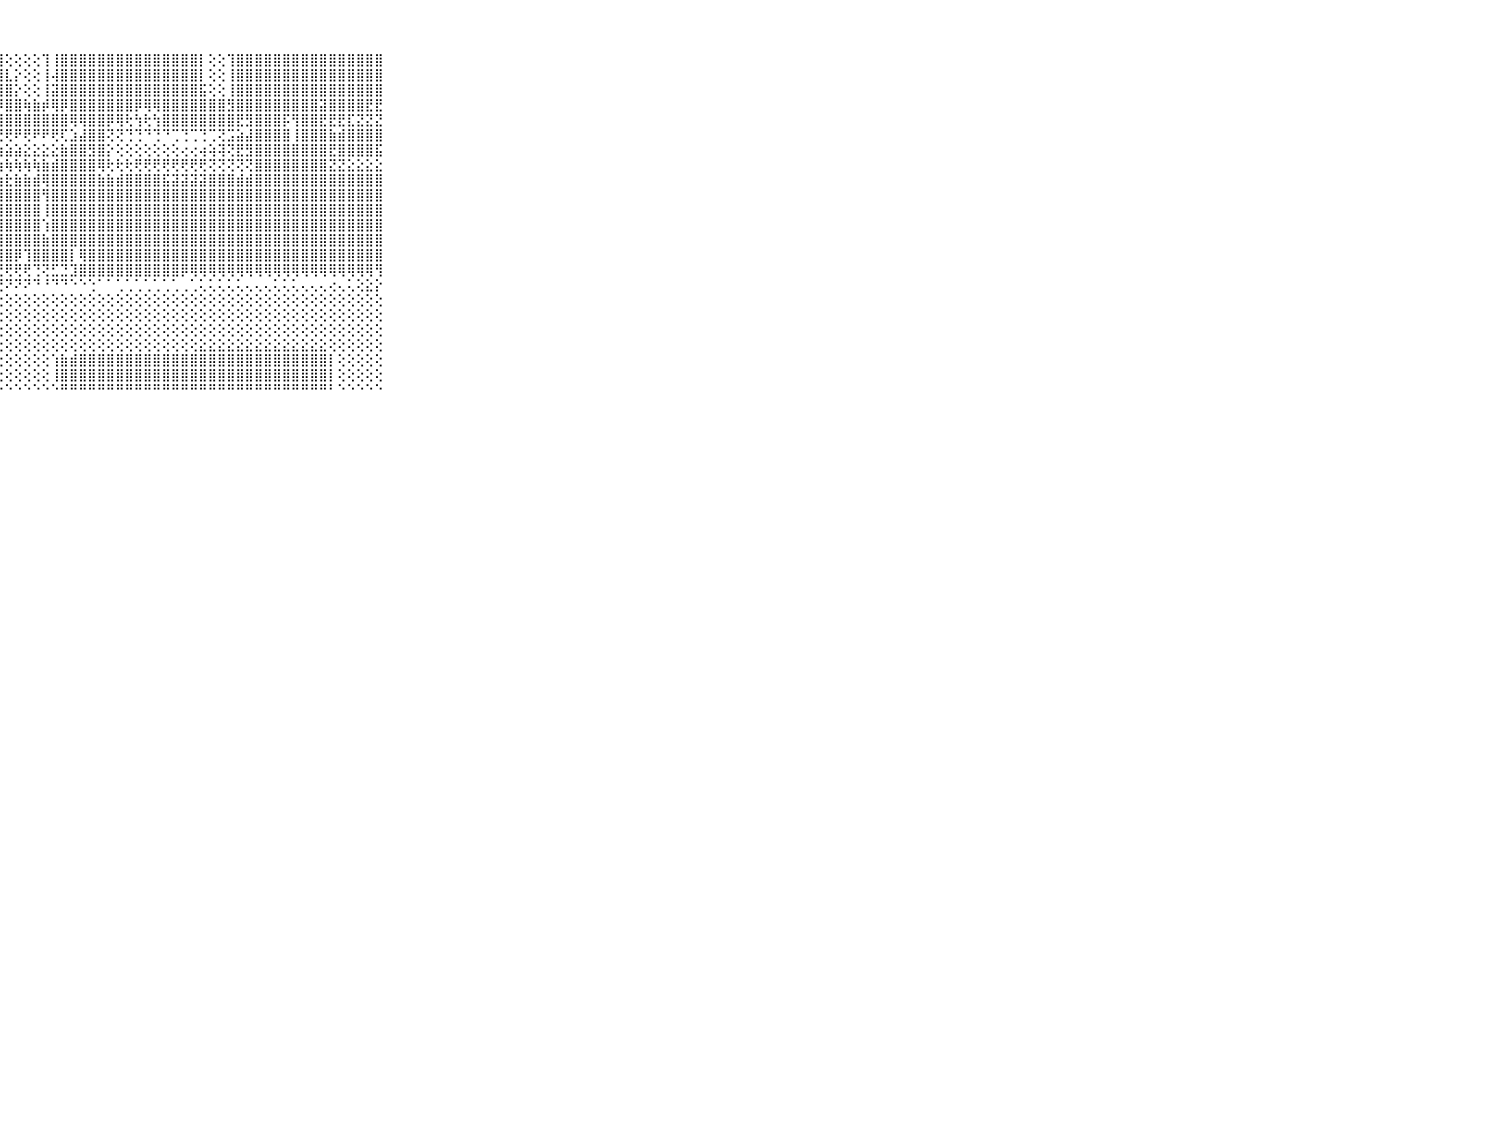

⠀⠀⠀⠀⠀⠀⠀⠀⠀⠀⠀⢕⢕⢻⣿⣿⣿⣿⣿⣿⣿⣿⣿⣿⣿⣿⣿⣿⢕⢕⢕⢕⢹⢸⣿⣿⣿⣿⣿⣿⣿⣿⣿⣿⣿⣿⣿⣿⣿⡇⢕⢕⢹⣿⣿⣿⣿⣿⣿⣿⣿⣿⣿⣿⣿⣿⣿⣿⣿⠀⠀⠀⠀⠀⠀⠀⠀⠀⠀⠀⠀
⠀⠀⠀⠀⠀⠀⠀⠀⠀⠀⠀⢕⢕⢸⣿⣿⣿⣿⣿⣿⣿⣿⣿⣿⣿⣿⣿⣿⣇⡕⢕⢕⢸⢼⣿⣿⣿⣿⣿⣿⣿⣿⣿⣿⣿⣿⣿⣿⣿⡇⢕⢕⢸⣿⣿⣿⣿⣿⣿⣿⣿⣿⣿⣿⣿⣿⣿⣿⣿⠀⠀⠀⠀⠀⠀⠀⠀⠀⠀⠀⠀
⠀⠀⠀⠀⠀⠀⠀⠀⠀⠀⠀⢹⡕⢸⣿⣿⣿⣿⣿⣿⣿⣿⣿⣿⣿⣿⣿⣿⣿⡕⢕⢕⢸⣽⣿⣿⣿⣿⣿⣿⣿⣿⣿⣿⣿⣿⣿⣿⣿⣯⢕⢕⢸⣿⣿⣿⣿⣿⣿⣿⣿⣿⣿⣿⣿⣿⣿⣿⣿⠀⠀⠀⠀⠀⠀⠀⠀⠀⠀⠀⠀
⠀⠀⠀⠀⠀⠀⠀⠀⠀⠀⠀⣼⣿⡼⣿⣿⣿⣿⣿⣿⣿⣿⣿⣿⣿⣿⣿⡿⣿⣿⢷⣷⡾⢿⡿⣿⣿⣿⣿⣿⣿⣿⡿⢿⢿⣿⣿⣿⣿⣿⣿⣿⣻⣿⣿⣿⣿⣿⣿⣿⣿⣿⣽⣿⣿⣿⣿⣟⣟⠀⠀⠀⠀⠀⠀⠀⠀⠀⠀⠀⠀
⠀⠀⠀⠀⠀⠀⠀⠀⠀⠀⠀⣷⣷⣷⣿⣾⣾⣷⣷⣿⣾⣿⣿⣿⣿⣿⣿⣿⣿⣿⣿⣿⣿⣿⣿⢿⢿⣿⣿⡿⢿⢗⢳⢗⢳⣿⣿⣿⣿⣿⣿⣿⣿⣟⣻⣿⣿⣿⡯⢻⣿⣿⣟⣟⣟⣏⣝⣝⣝⠀⠀⠀⠀⠀⠀⠀⠀⠀⠀⠀⠀
⠀⠀⠀⠀⠀⠀⠀⠀⠀⠀⠀⠿⠿⠿⠿⢿⢟⠟⢟⢟⢟⢟⢟⢟⢟⢟⠟⢟⢟⠟⢟⠟⠟⢟⢏⣱⣼⣿⣿⢝⢝⢙⢙⠙⢙⠙⢉⢙⢉⢙⢉⢝⣩⣵⣼⣿⣿⣿⣿⢸⣿⣿⣿⣷⣾⣿⣿⣿⣿⠀⠀⠀⠀⠀⠀⠀⠀⠀⠀⠀⠀
⠀⠀⠀⠀⠀⠀⠀⠀⠀⠀⠀⣼⣿⣯⣴⣧⣕⡕⢕⢕⢕⢕⣕⣱⣱⣵⣵⣵⣵⣵⣕⣕⣕⣕⣷⣿⣿⣻⣿⡕⢕⢕⢕⢕⢕⢕⢕⢔⢔⢴⢵⢽⢝⣟⣻⣿⣿⣿⣿⣿⣿⣿⣿⣟⣿⣿⣿⣿⣯⠀⠀⠀⠀⠀⠀⠀⠀⠀⠀⠀⠀
⠀⠀⠀⠀⠀⠀⠀⠀⠀⠀⠀⣿⣿⣿⣿⣿⣿⣿⣯⣽⣽⡵⢵⢵⢵⢷⢷⢷⢷⢷⢷⢷⣷⣾⣿⣿⣿⣿⢿⢗⢗⢗⢟⢟⢟⢟⢟⢟⢟⢟⢝⢝⢝⢝⢝⣿⣿⣿⣿⣿⣿⣿⣿⣝⣝⣕⣕⣕⣕⠀⠀⠀⠀⠀⠀⠀⠀⠀⠀⠀⠀
⠀⠀⠀⠀⠀⠀⠀⠀⠀⠀⠀⣿⣿⣿⣿⣿⣿⣿⣿⣷⣵⣵⣵⣷⣷⣷⢷⣷⣗⣷⣷⣾⢿⣿⣿⣿⣿⣿⣷⣷⣾⣿⣿⣿⣿⣯⣽⣽⣽⣽⣿⣿⣿⣾⣾⣿⣿⣿⣿⣿⣿⣿⣿⣿⣿⣿⣿⣿⣿⠀⠀⠀⠀⠀⠀⠀⠀⠀⠀⠀⠀
⠀⠀⠀⠀⠀⠀⠀⠀⠀⠀⠀⣿⣿⣿⣿⣿⣿⣿⣿⣿⣿⣿⣿⣿⣿⣿⢻⣿⣿⣿⣿⣿⢻⣿⣿⣿⣿⣿⣿⣿⣿⣿⣿⣿⣿⣿⣿⣿⣿⣿⣿⣿⣿⣿⣿⣿⣿⣿⣿⣿⣿⣿⣿⣿⣿⣿⣿⣿⣿⠀⠀⠀⠀⠀⠀⠀⠀⠀⠀⠀⠀
⠀⠀⠀⠀⠀⠀⠀⠀⠀⠀⠀⣿⣿⣿⣿⣿⣿⣿⣿⣿⣿⣿⣿⣿⣿⣿⢸⣿⣿⣿⣿⣿⢸⣿⣿⣿⣿⣿⣿⣿⣿⣿⣿⣿⣿⣿⣿⣿⣿⣿⣿⣿⣿⣿⣿⣿⣿⣿⣿⣿⣿⣿⣿⣿⣿⣿⣿⣿⣿⠀⠀⠀⠀⠀⠀⠀⠀⠀⠀⠀⠀
⠀⠀⠀⠀⠀⠀⠀⠀⠀⠀⠀⣿⣿⣿⣿⣿⣿⣿⣿⣿⣿⣿⣿⣿⣿⣿⢸⣿⣿⣿⣿⣿⢱⣿⣿⣿⣿⣿⣿⣿⣿⣿⣿⣿⣿⣿⣿⣿⣿⣿⣿⣿⣿⣿⣿⣿⣿⣿⣿⣿⣿⣿⣿⣿⣿⣿⣿⣿⣿⠀⠀⠀⠀⠀⠀⠀⠀⠀⠀⠀⠀
⠀⠀⠀⠀⠀⠀⠀⠀⠀⠀⠀⣿⣿⣿⣿⣿⣿⣿⣿⣿⣿⣿⣿⣿⣿⣿⣾⣿⣿⣿⣿⣿⣷⣿⣿⣿⣿⣿⣿⣿⣿⣿⣿⣿⣿⣿⣿⣿⣿⣿⣿⣿⣿⣿⣿⣿⣿⣿⣿⣿⣿⣿⣿⣿⣿⣿⣿⣿⣿⠀⠀⠀⠀⠀⠀⠀⠀⠀⠀⠀⠀
⠀⠀⠀⠀⠀⠀⠀⠀⠀⠀⠀⣿⣿⣿⣿⣿⣿⣿⣿⣿⣿⣿⣿⣿⣿⣿⣿⣿⣿⡿⢹⣿⣿⣿⣿⡇⢿⣿⣿⣿⣿⣿⣿⣿⣿⣿⣿⣿⣿⣿⣿⣿⣿⣿⣿⣿⣿⣿⣿⣿⣿⣿⣿⣿⣿⣿⣿⣿⣿⠀⠀⠀⠀⠀⠀⠀⠀⠀⠀⠀⠀
⠀⠀⠀⠀⠀⠀⠀⠀⠀⠀⠀⣿⣿⣿⣿⣿⣿⣿⣿⣿⣿⣿⣿⢟⢟⢟⢟⢟⢟⢟⢟⢙⢝⣋⣙⣹⣿⣿⣿⣿⣿⣿⣿⣿⣿⣿⣿⡿⢿⢿⢿⢿⢿⢿⢿⢿⢿⢿⢿⢿⢿⢿⢿⢿⢿⢿⢿⢿⢻⠀⠀⠀⠀⠀⠀⠀⠀⠀⠀⠀⠀
⠀⠀⠀⠀⠀⠀⠀⠀⠀⠀⠀⠟⠞⢟⢟⣟⣟⣟⣟⣟⣏⢝⢝⢝⢝⢝⢝⢝⠝⠝⠝⠙⠘⠙⠙⠑⠑⢑⠁⠁⢁⢁⢁⢁⢁⢁⢁⢀⢁⢅⢅⢅⢅⢅⢄⢄⢄⢅⢅⢅⢄⢄⢄⢔⢄⢅⢕⣕⡕⠀⠀⠀⠀⠀⠀⠀⠀⠀⠀⠀⠀
⠀⠀⠀⠀⠀⠀⠀⠀⠀⠀⠀⢀⢔⢔⢔⢖⢔⢔⢔⢔⢕⢕⢕⢕⢕⢕⢕⢕⢕⢕⢕⢕⢕⢕⢕⢕⢕⢕⢕⢕⢕⢕⢕⢕⢕⢕⢕⢕⢕⢕⢕⢕⢕⢕⢕⢕⢕⢕⢕⢕⢕⢕⢕⢕⢕⢕⢕⢕⢕⠀⠀⠀⠀⠀⠀⠀⠀⠀⠀⠀⠀
⠀⠀⠀⠀⠀⠀⠀⠀⠀⠀⠀⠀⢕⢕⢕⢕⢕⢕⢕⢕⢕⢕⢕⢕⢕⢕⢕⢕⢕⢕⢕⢕⢕⢕⢕⢕⢕⢕⢕⢕⢕⢕⢕⢕⢕⢕⢕⢕⢕⢕⢕⢕⢕⢕⢕⢕⢕⢕⢕⢕⢕⢕⢕⢕⢕⢕⢕⢕⢕⠀⠀⠀⠀⠀⠀⠀⠀⠀⠀⠀⠀
⠀⠀⠀⠀⠀⠀⠀⠀⠀⠀⠀⢕⢕⢕⢕⢕⢕⢕⢕⢕⢕⢕⢕⢕⢕⢕⢕⢕⢕⢕⢕⢕⢕⢕⢕⢕⢕⢕⢕⢕⢕⢕⢕⢕⢕⢕⢕⢕⢕⢕⢕⢕⢕⢕⢕⢕⢕⢕⢕⢕⢕⢕⢕⢕⢕⢕⢕⢕⢕⠀⠀⠀⠀⠀⠀⠀⠀⠀⠀⠀⠀
⠀⠀⠀⠀⠀⠀⠀⠀⠀⠀⠀⢕⢕⢕⢕⢕⢕⢵⢵⢵⢕⢕⢕⢕⢕⢕⢕⢕⢕⢕⢕⢕⢕⢕⢕⢕⢕⢕⢕⢕⢕⢕⢕⢕⢕⢕⢕⢕⢕⣕⣕⣕⣕⣕⣕⣕⣕⣕⣕⣕⣕⣕⣕⢕⢕⢕⢕⢕⢕⠀⠀⠀⠀⠀⠀⠀⠀⠀⠀⠀⠀
⠀⠀⠀⠀⠀⠀⠀⠀⠀⠀⠀⣵⣵⣵⣵⣵⣷⣷⣷⡇⢕⢕⢕⢕⢕⢕⢕⢕⢕⢕⢕⢕⢕⢱⣷⣾⣿⣿⣿⣿⣿⣿⣿⣿⣿⣿⣿⣿⣿⣿⣿⣿⣿⣿⣿⣿⣿⣿⣿⣿⣿⣿⣿⡇⢕⢕⢕⢕⢕⠀⠀⠀⠀⠀⠀⠀⠀⠀⠀⠀⠀
⠀⠀⠀⠀⠀⠀⠀⠀⠀⠀⠀⣿⣿⣿⣿⣿⣿⣿⣿⡇⢕⢕⢕⢕⢕⢕⢕⢕⢕⢕⢕⢕⢕⢸⣿⣿⣿⣿⣿⣿⣿⣿⣿⣿⣿⣿⣿⣿⣿⣿⣿⣿⣿⣿⣿⣿⣿⣿⣿⣿⣿⣿⣿⡇⢕⢕⢕⢕⢕⠀⠀⠀⠀⠀⠀⠀⠀⠀⠀⠀⠀
⠀⠀⠀⠀⠀⠀⠀⠀⠀⠀⠀⠛⠛⠛⠛⠛⠛⠛⠛⠃⠑⠑⠑⠑⠑⠑⠑⠑⠑⠑⠑⠑⠑⠑⠛⠛⠛⠛⠛⠛⠛⠛⠛⠛⠛⠛⠛⠛⠛⠛⠛⠛⠛⠛⠛⠛⠛⠛⠛⠛⠛⠛⠛⠃⠑⠑⠑⠑⠑⠀⠀⠀⠀⠀⠀⠀⠀⠀⠀⠀⠀